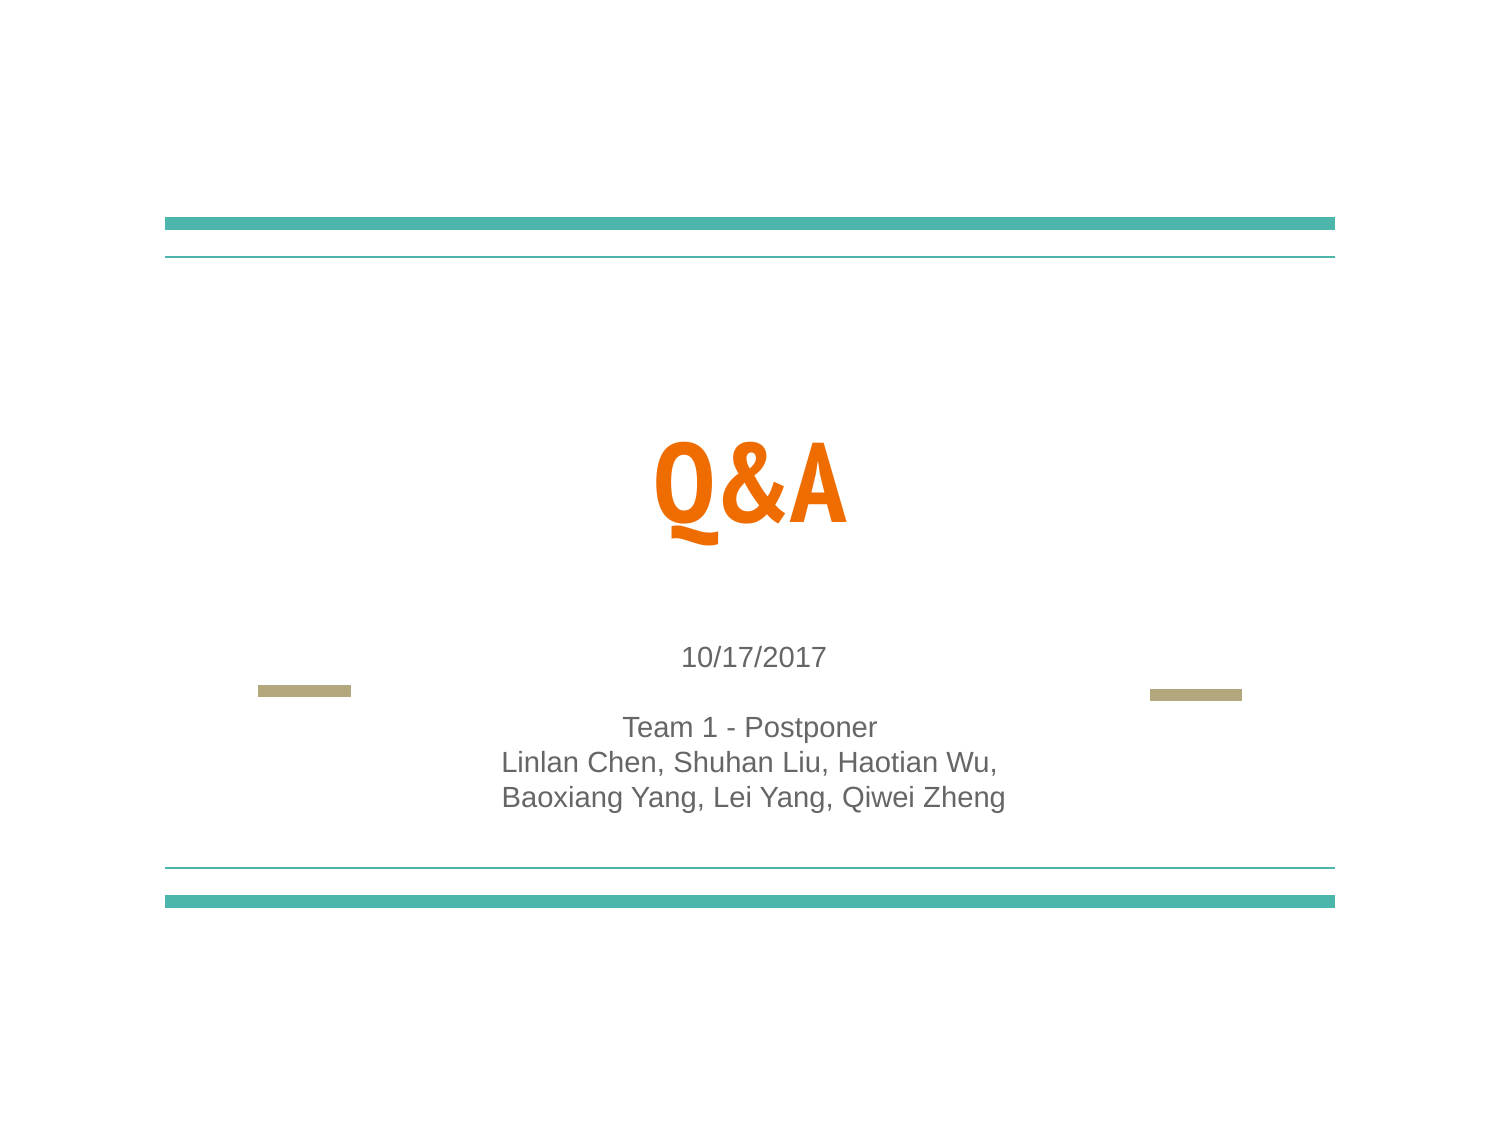

# Q&A
 10/17/2017

Team 1 - Postponer
Linlan Chen, Shuhan Liu, Haotian Wu,
 Baoxiang Yang, Lei Yang, Qiwei Zheng